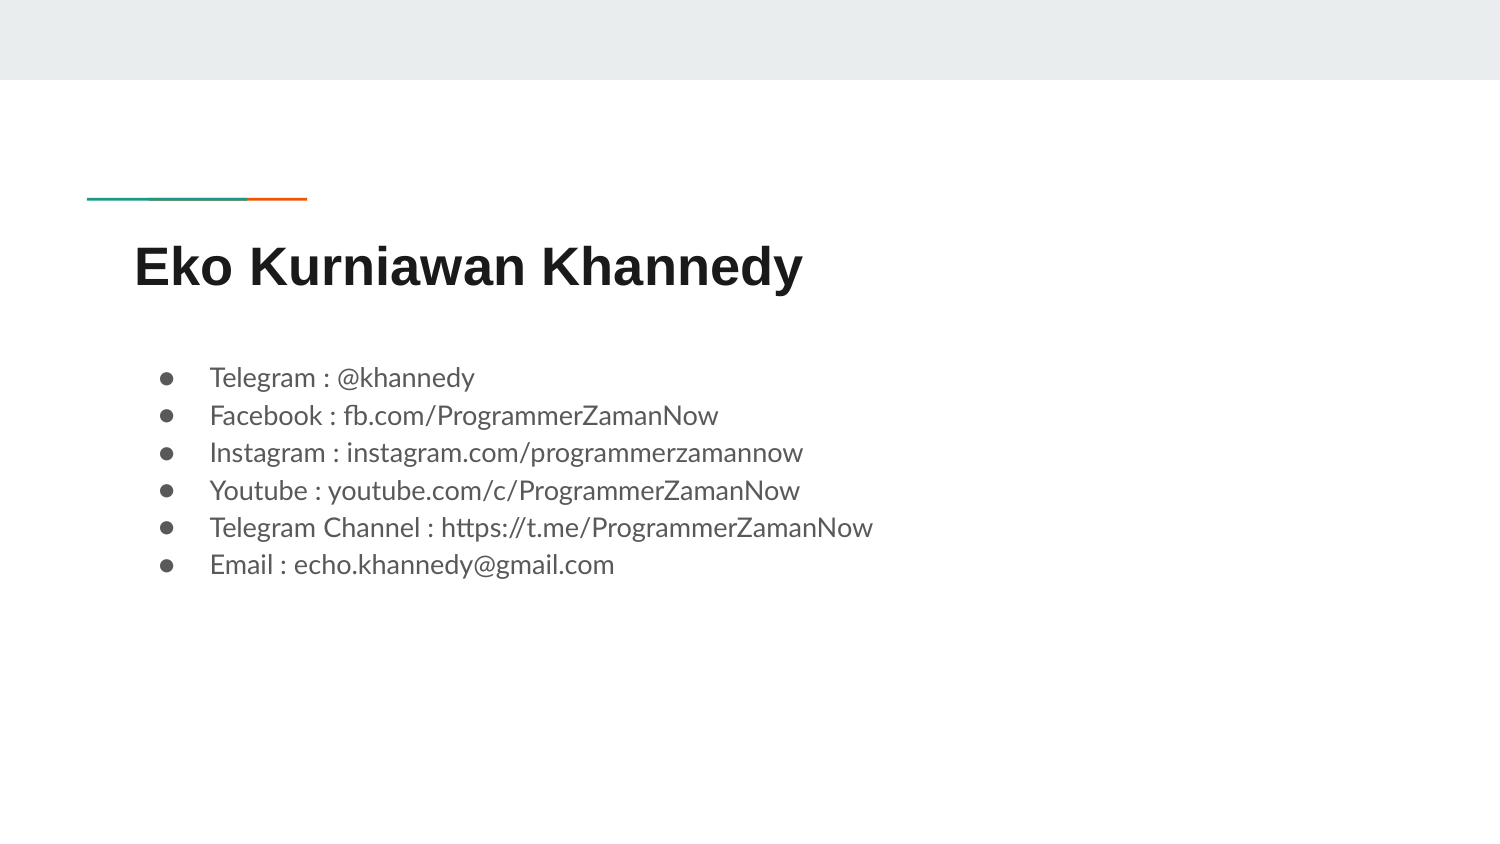

# Eko Kurniawan Khannedy
Telegram : @khannedy
Facebook : fb.com/ProgrammerZamanNow
Instagram : instagram.com/programmerzamannow
Youtube : youtube.com/c/ProgrammerZamanNow
Telegram Channel : https://t.me/ProgrammerZamanNow
Email : echo.khannedy@gmail.com